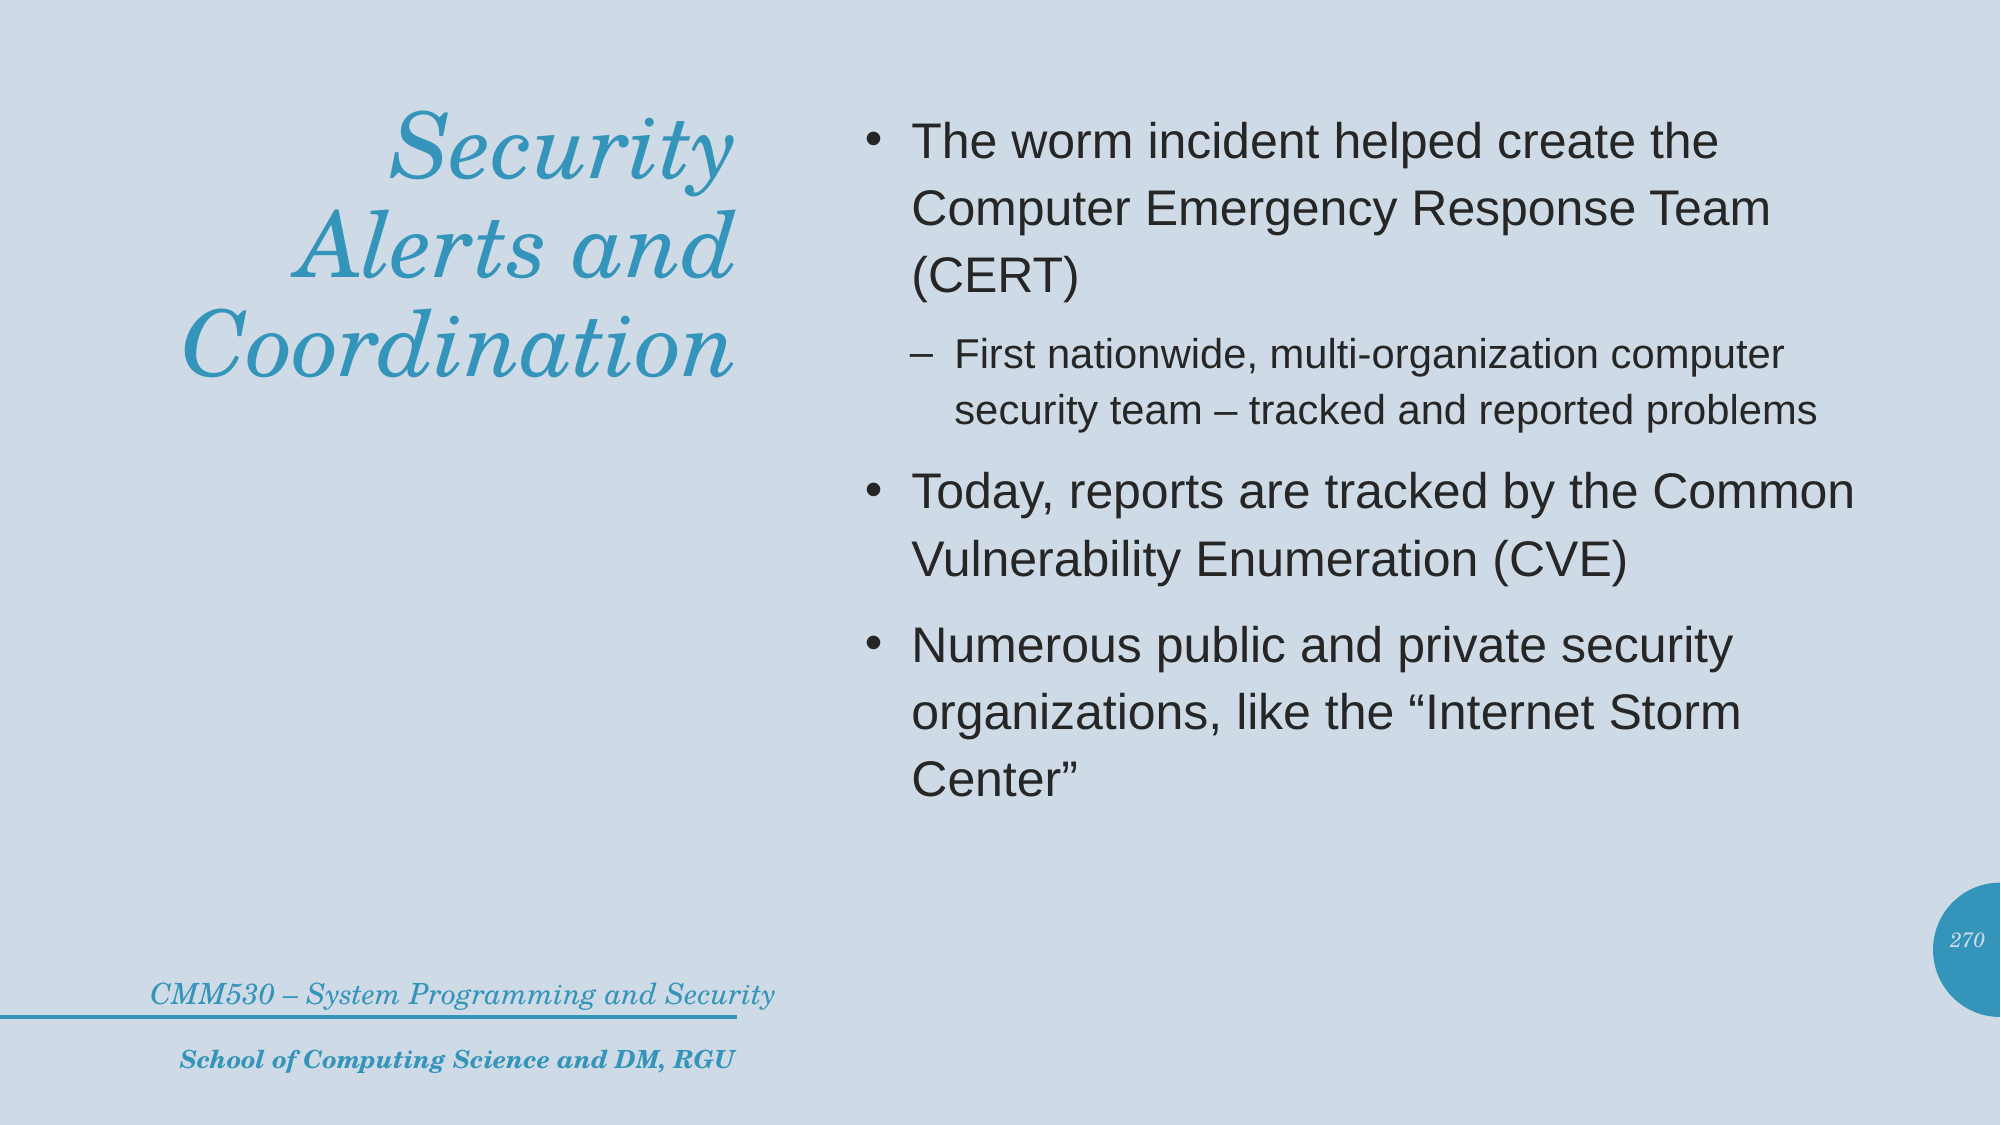

# Security Alerts and Coordination
The worm incident helped create the Computer Emergency Response Team (CERT)
First nationwide, multi-organization computer security team – tracked and reported problems
Today, reports are tracked by the Common Vulnerability Enumeration (CVE)
Numerous public and private security organizations, like the “Internet Storm Center”
270